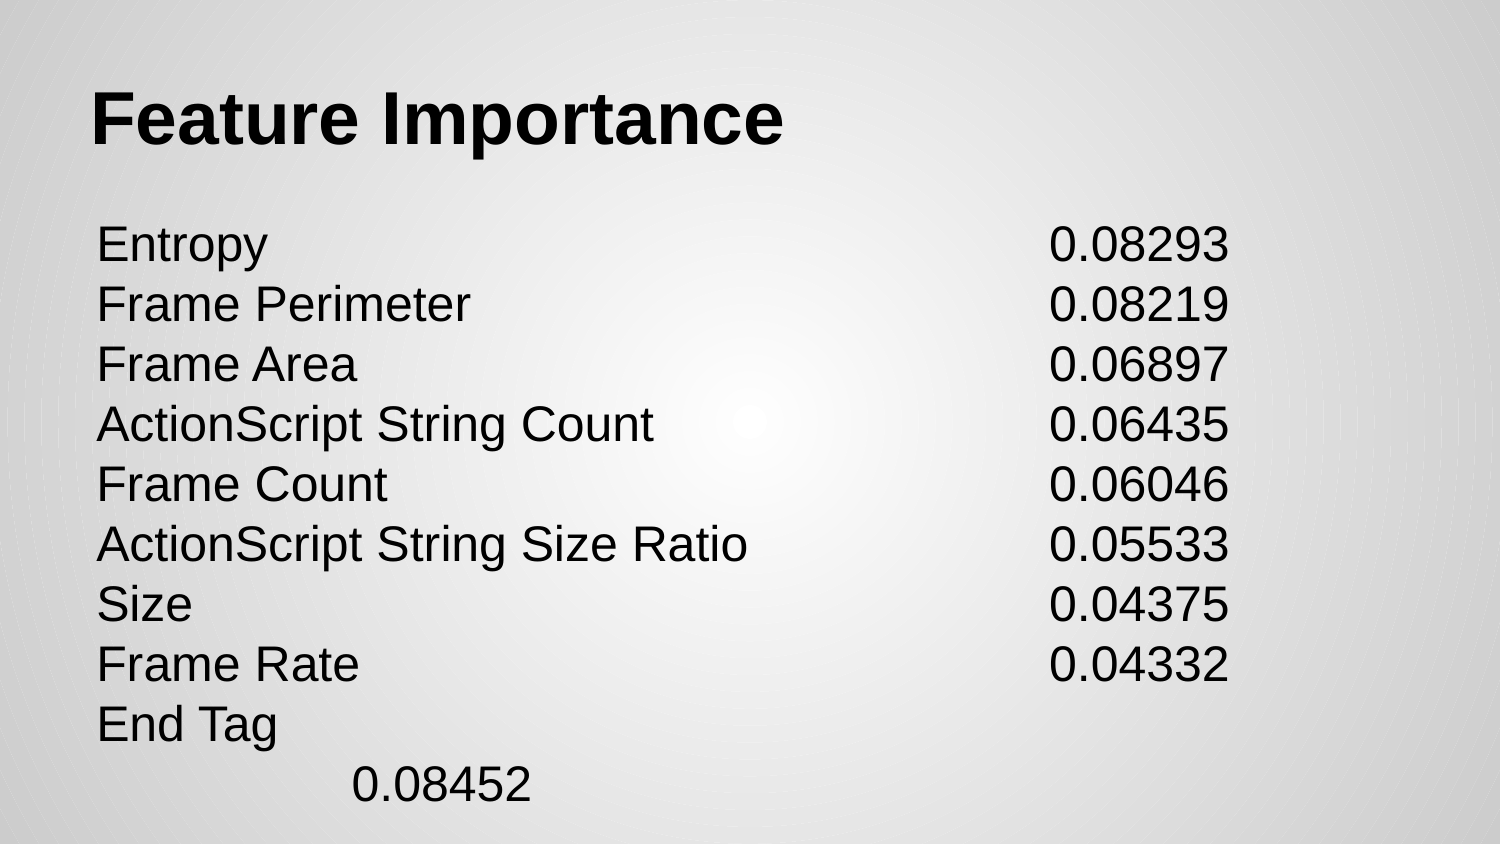

# Feature Importance
Entropy
Frame Perimeter
Frame Area
ActionScript String Count
Frame Count
ActionScript String Size Ratio
Size
Frame Rate
End Tag
0.08452
0.08293
0.08219
0.06897
0.06435
0.06046
0.05533
0.04375
0.04332